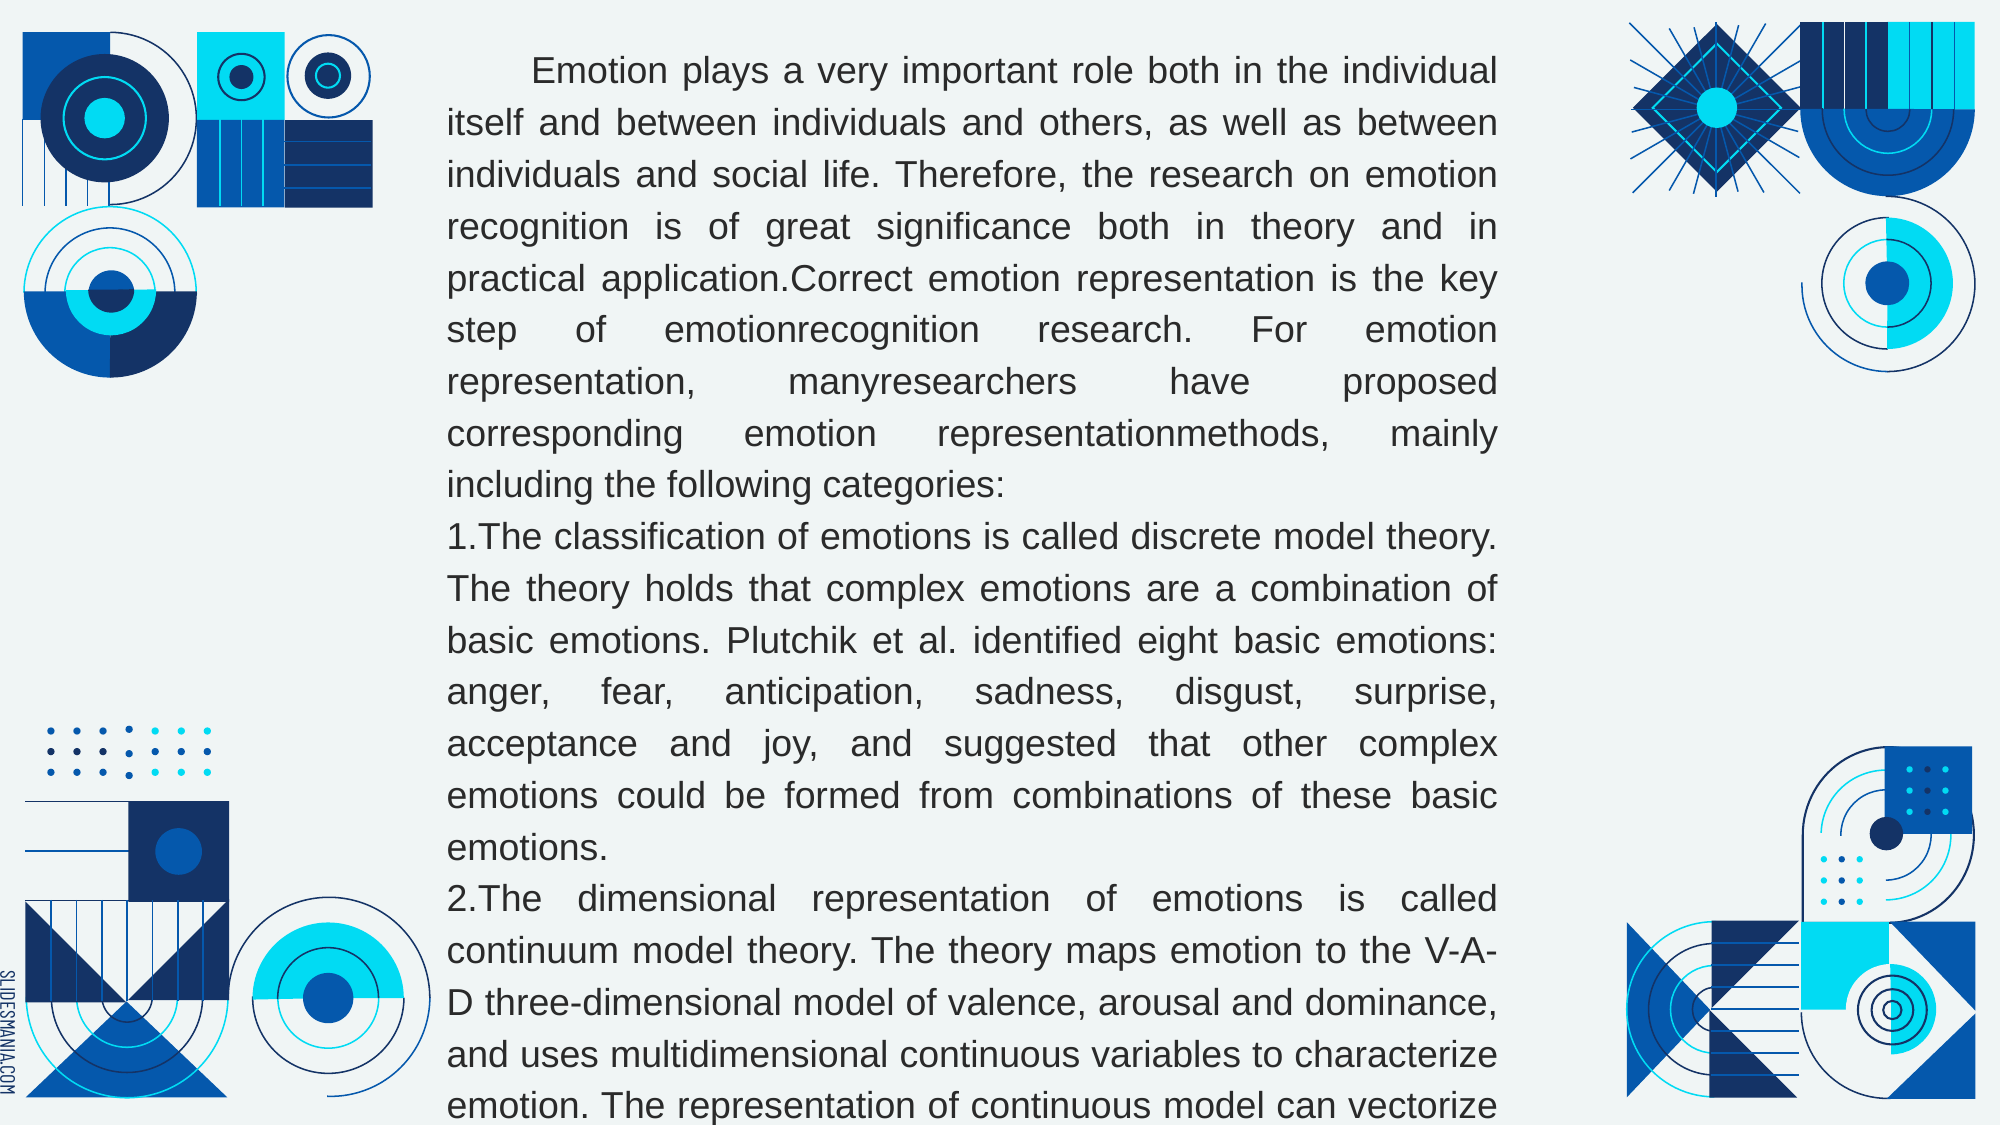

Emotion plays a very important role both in the individual itself and between individuals and others, as well as between individuals and social life. Therefore, the research on emotion recognition is of great significance both in theory and in practical application.Correct emotion representation is the key step of emotionrecognition research. For emotion representation, manyresearchers have proposed corresponding emotion representationmethods, mainly including the following categories:
1.The classification of emotions is called discrete model theory. The theory holds that complex emotions are a combination of basic emotions. Plutchik et al. identified eight basic emotions: anger, fear, anticipation, sadness, disgust, surprise, acceptance and joy, and suggested that other complex emotions could be formed from combinations of these basic emotions.
2.The dimensional representation of emotions is called continuum model theory. The theory maps emotion to the V-A-D three-dimensional model of valence, arousal and dominance, and uses multidimensional continuous variables to characterize emotion. The representation of continuous model can vectorize emotion and has good expansibility. In recent years, this model has become more and more dominant in emotional computing.